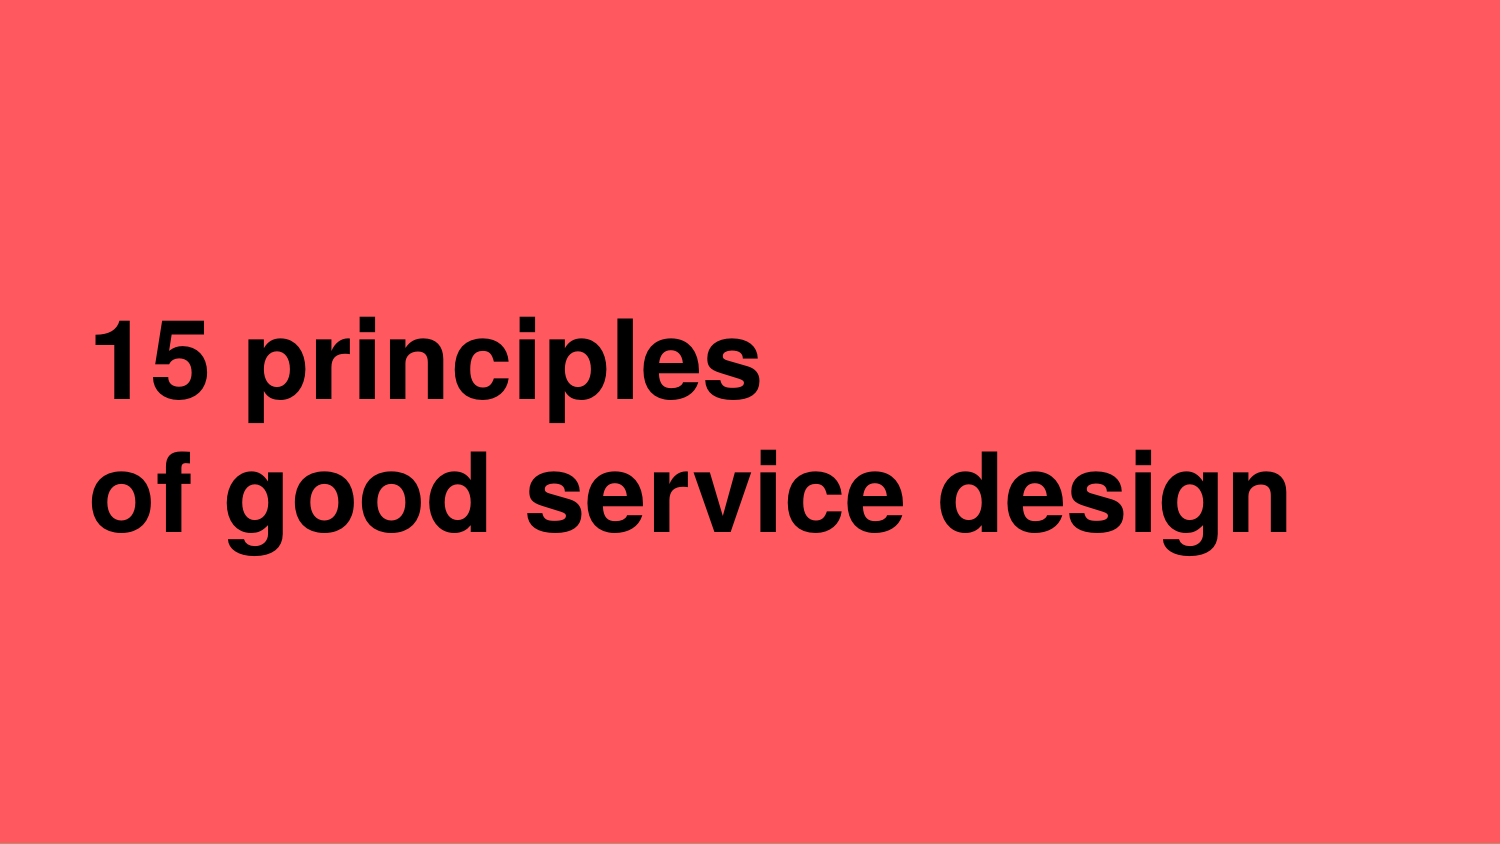

# 15 principles
of good service design